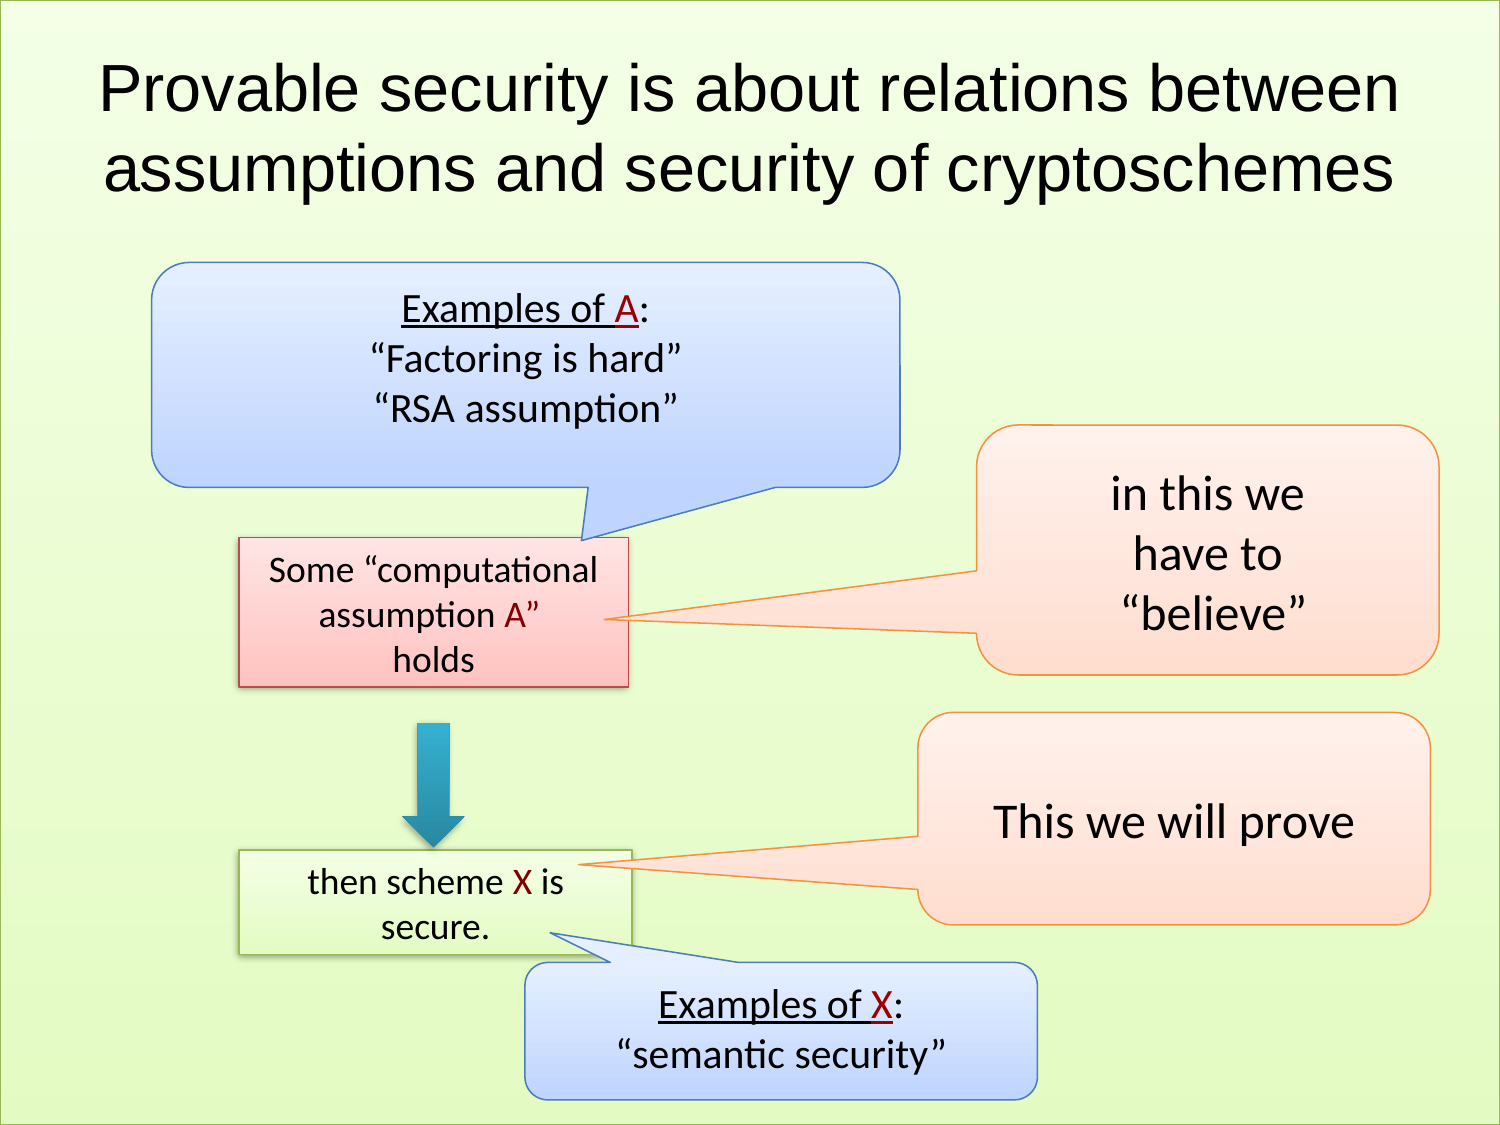

Provable security is about relations between assumptions and security of cryptoschemes
Examples of A:
“Factoring is hard”
“RSA assumption”

in this we
have to
 “believe”
Some “computational
assumption A”
holds
This we will prove

then scheme X is secure.
Examples of X:
“semantic security”